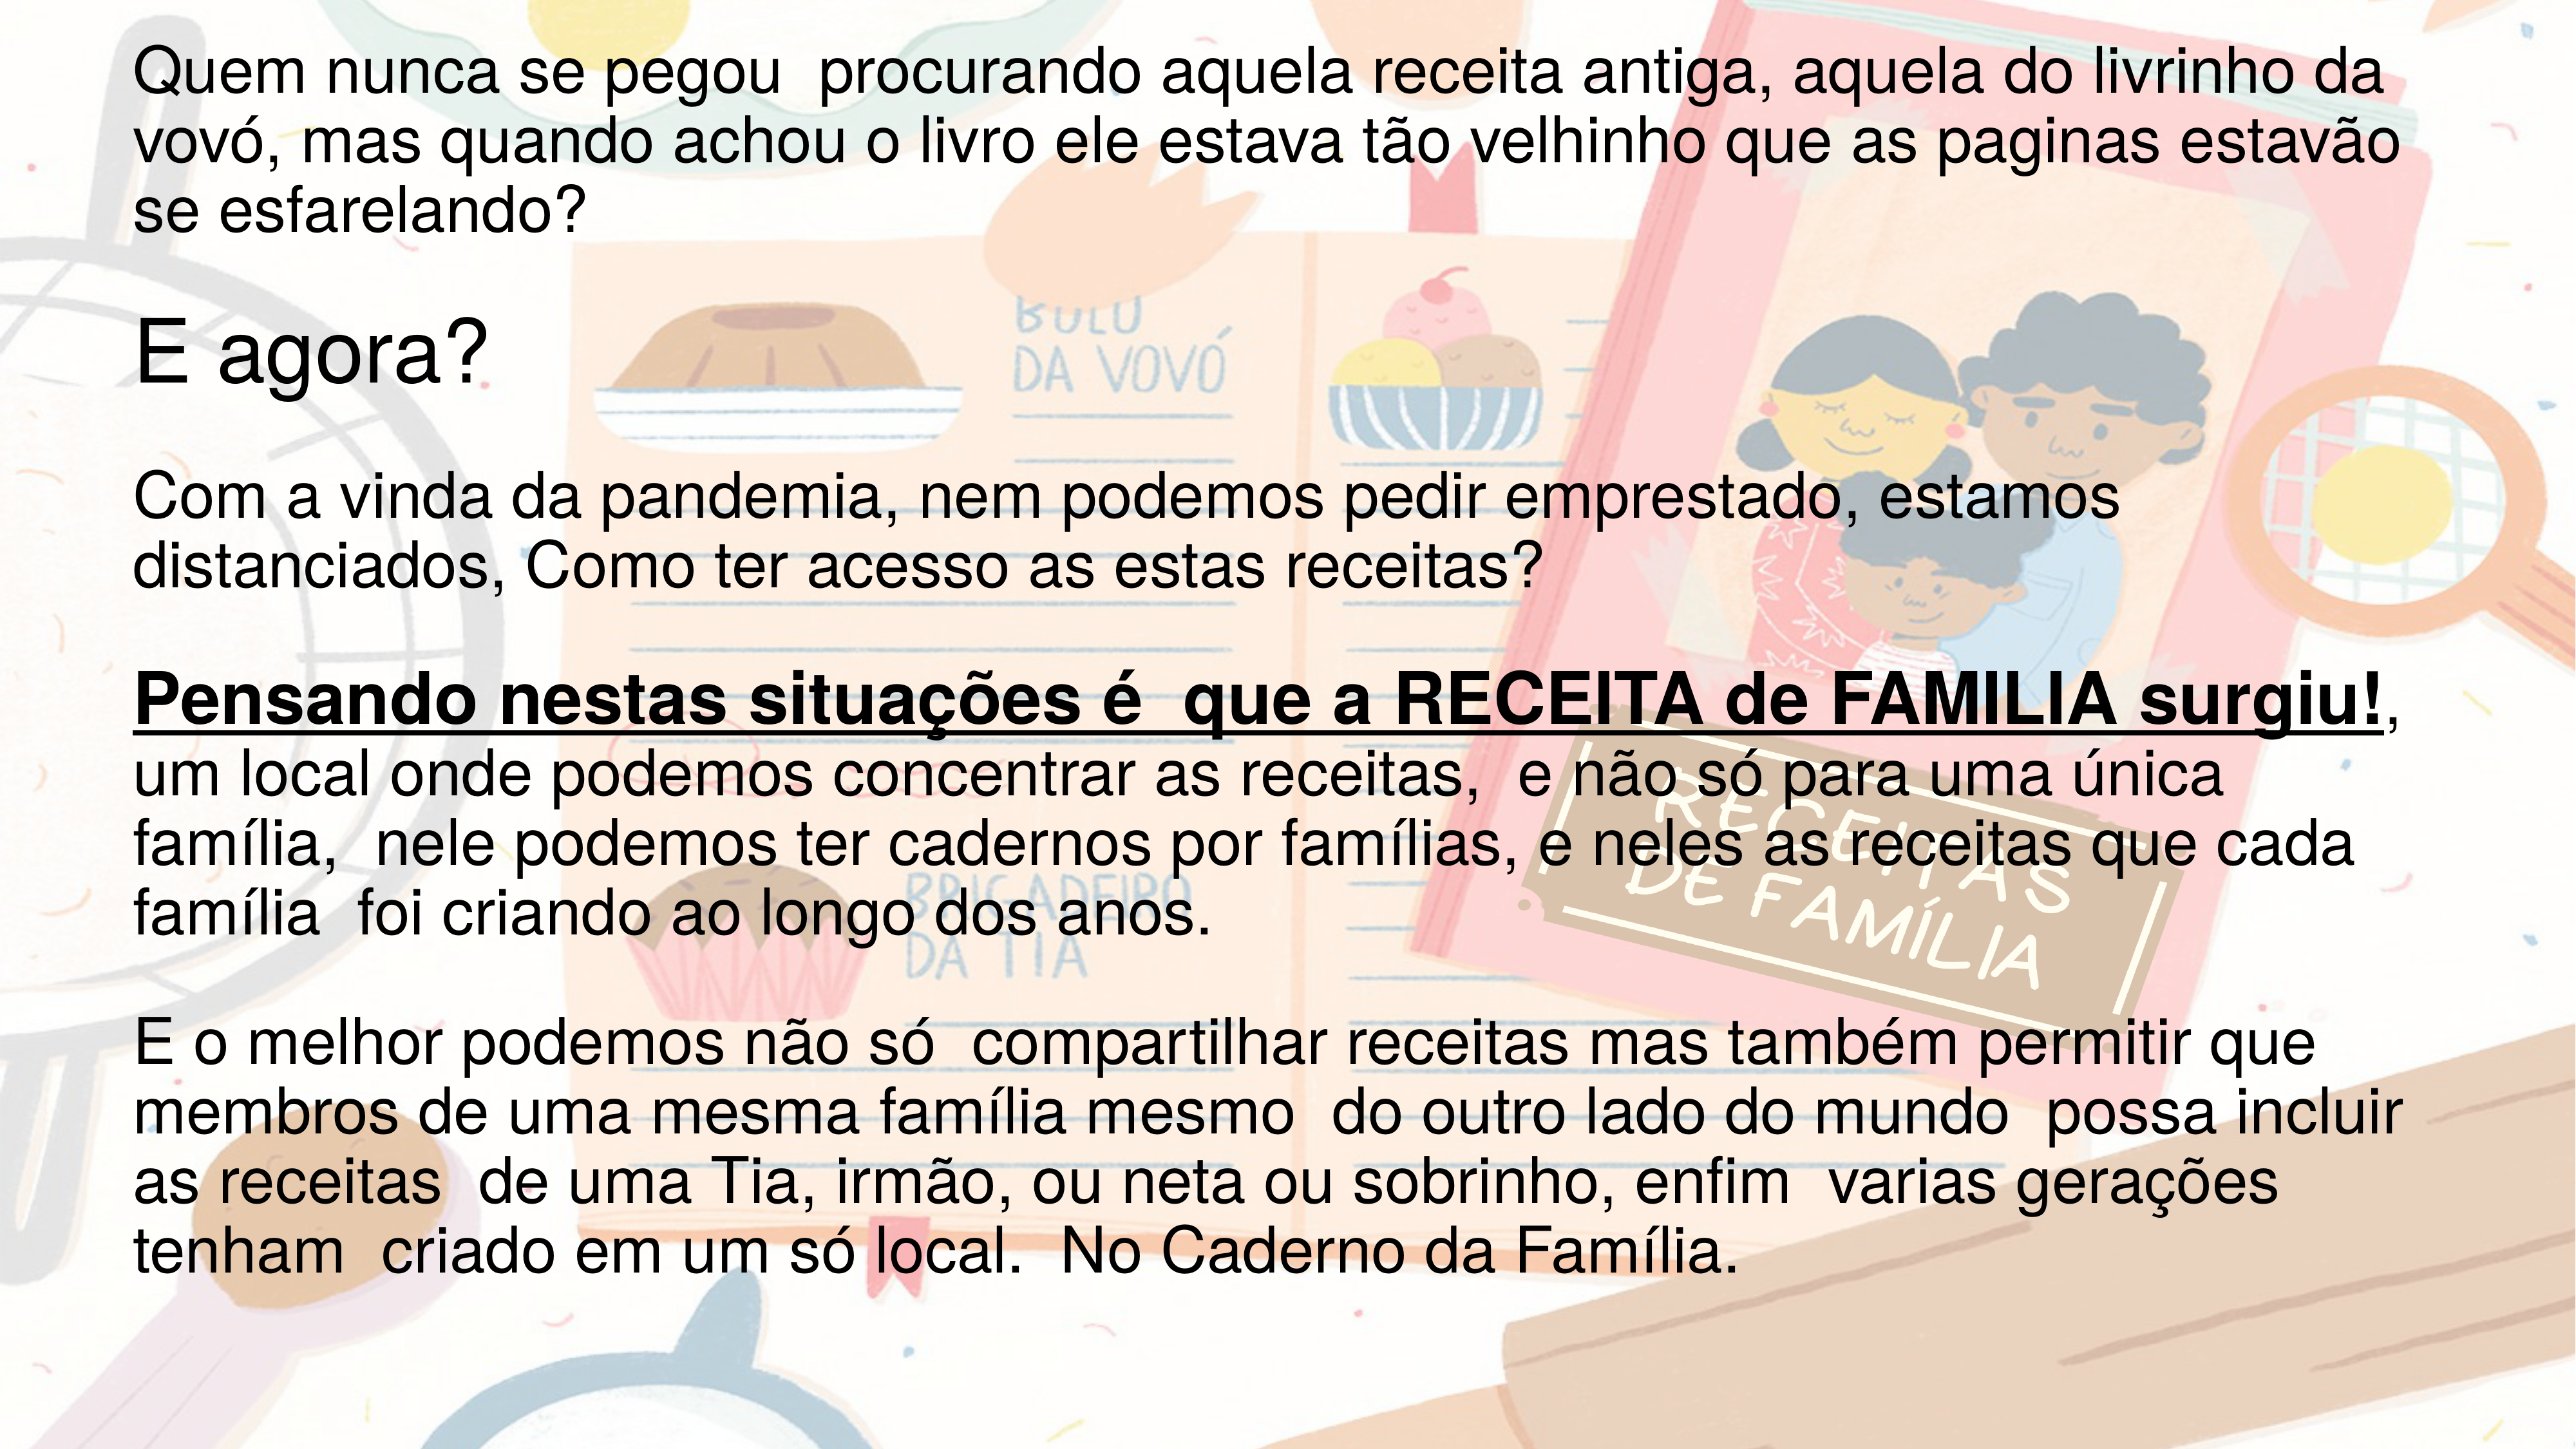

Quem nunca se pegou  procurando aquela receita antiga, aquela do livrinho da vovó, mas quando achou o livro ele estava tão velhinho que as paginas estavão se esfarelando?
E agora?
Com a vinda da pandemia, nem podemos pedir emprestado, estamos distanciados, Como ter acesso as estas receitas?
Pensando nestas situações é  que a RECEITA de FAMILIA surgiu!, um local onde podemos concentrar as receitas,  e não só para uma única família,  nele podemos ter cadernos por famílias, e neles as receitas que cada família  foi criando ao longo dos anos.
E o melhor podemos não só  compartilhar receitas mas também permitir que membros de uma mesma família mesmo  do outro lado do mundo  possa incluir as receitas  de uma Tia, irmão, ou neta ou sobrinho, enfim  varias gerações tenham  criado em um só local.  No Caderno da Família.